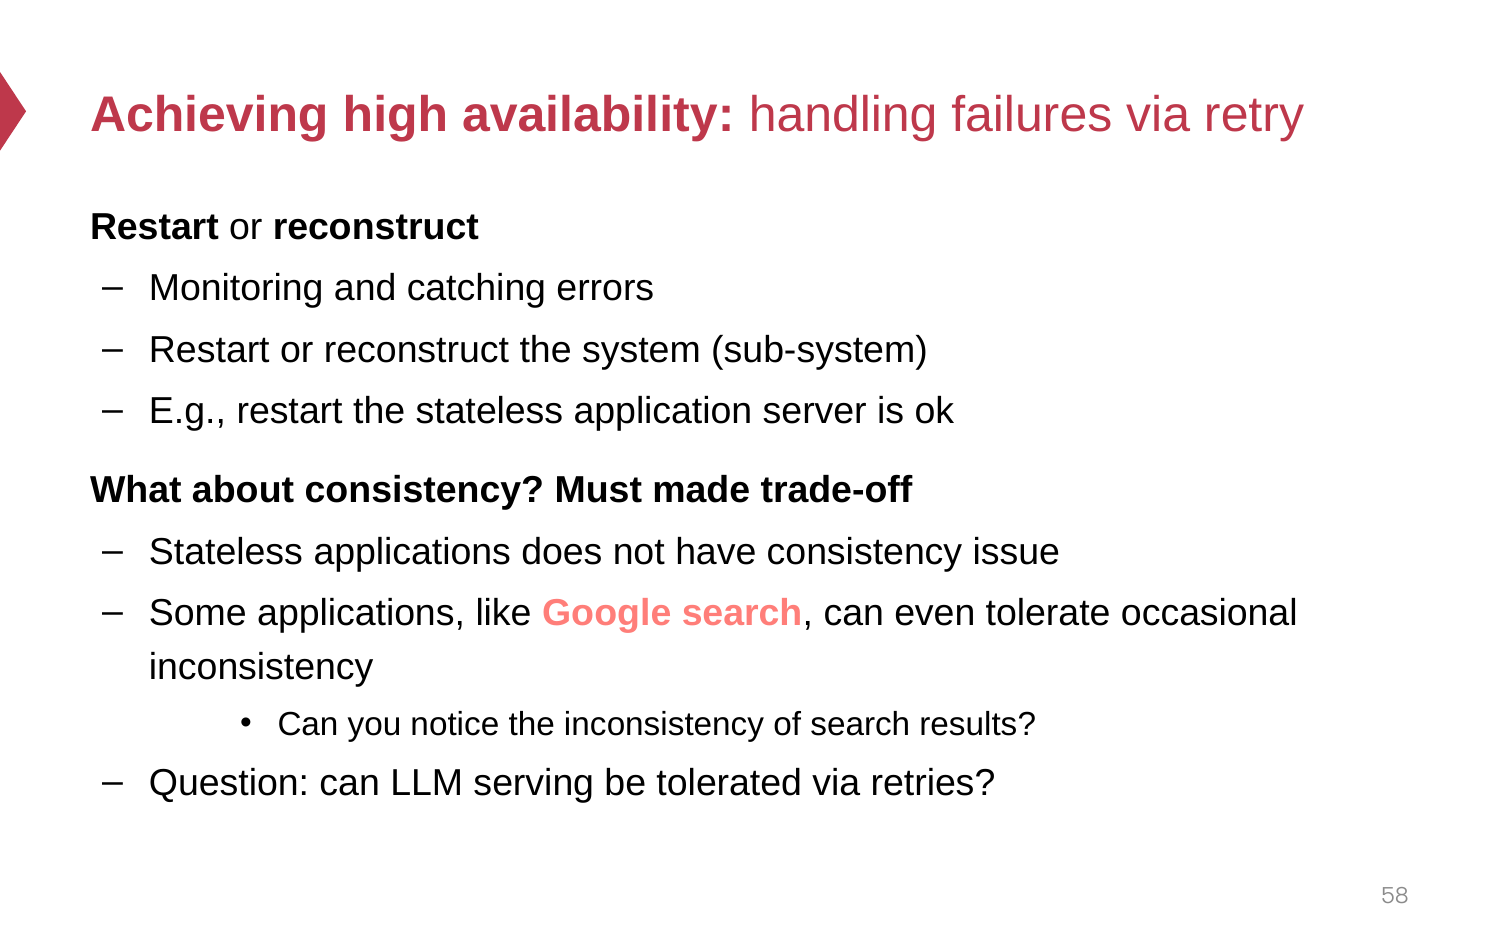

# Achieving high availability: handling failures via retry
Restart or reconstruct
Monitoring and catching errors
Restart or reconstruct the system (sub-system)
E.g., restart the stateless application server is ok
What about consistency? Must made trade-off
Stateless applications does not have consistency issue
Some applications, like Google search, can even tolerate occasional inconsistency
Can you notice the inconsistency of search results?
Question: can LLM serving be tolerated via retries?
58